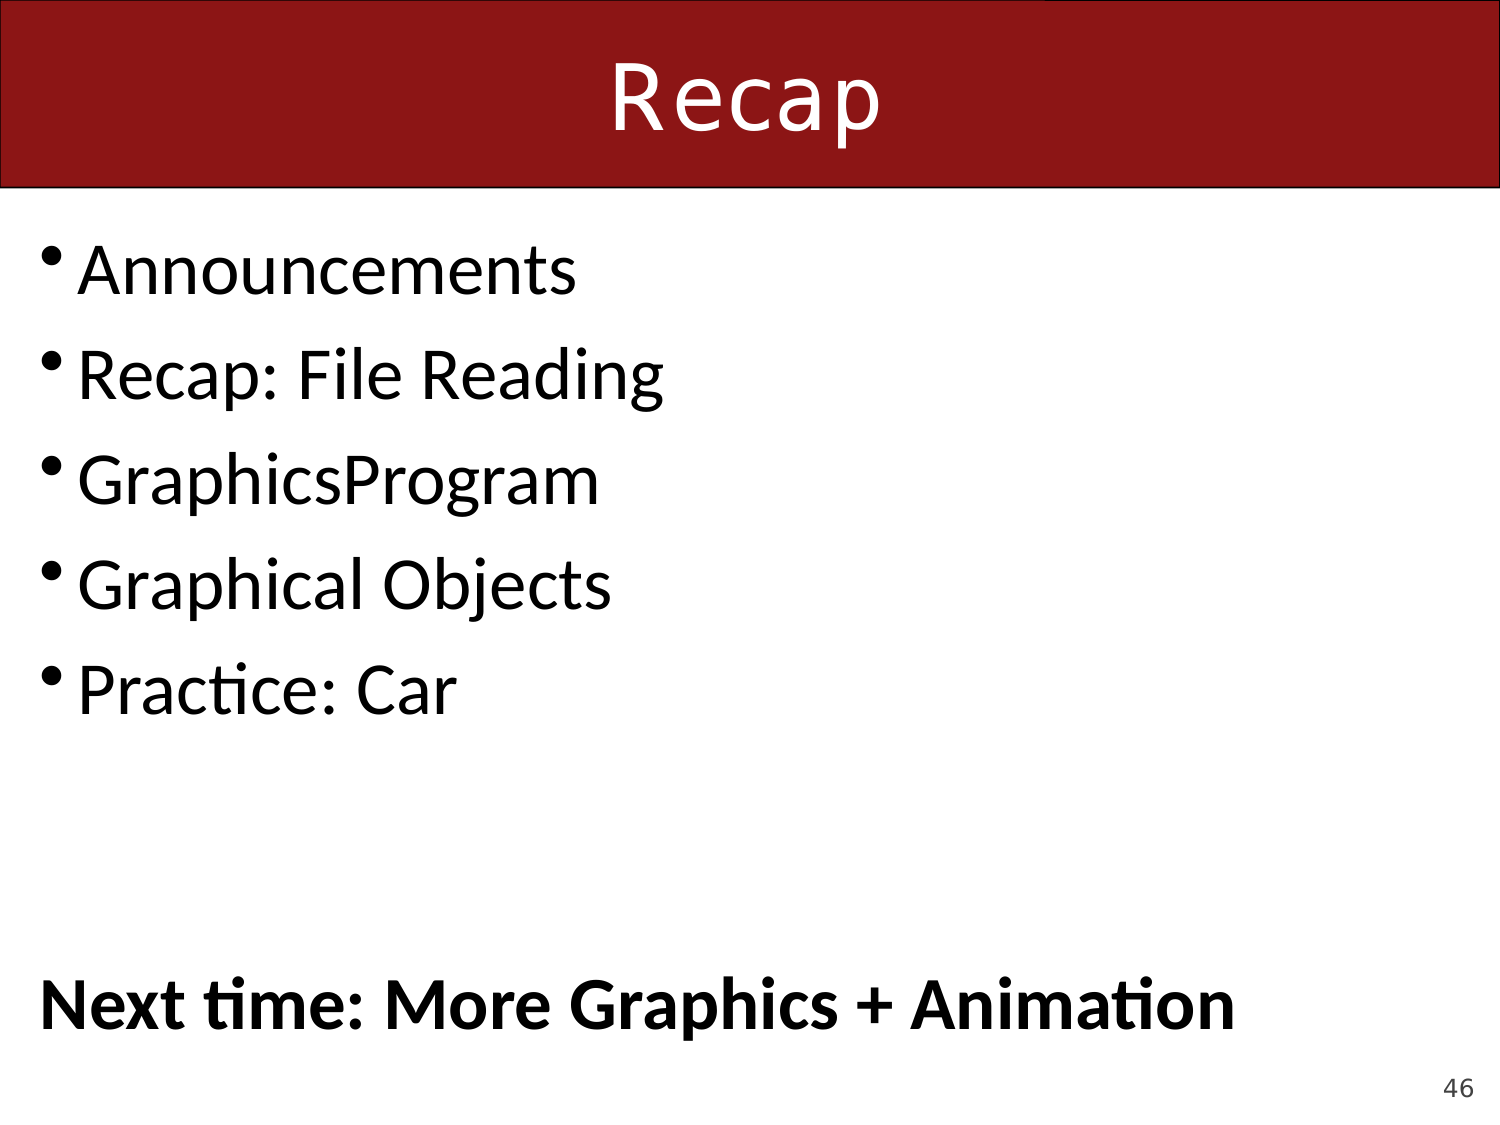

# Recap
Announcements
Recap: File Reading
GraphicsProgram
Graphical Objects
Practice: Car

Next time: More Graphics + Animation